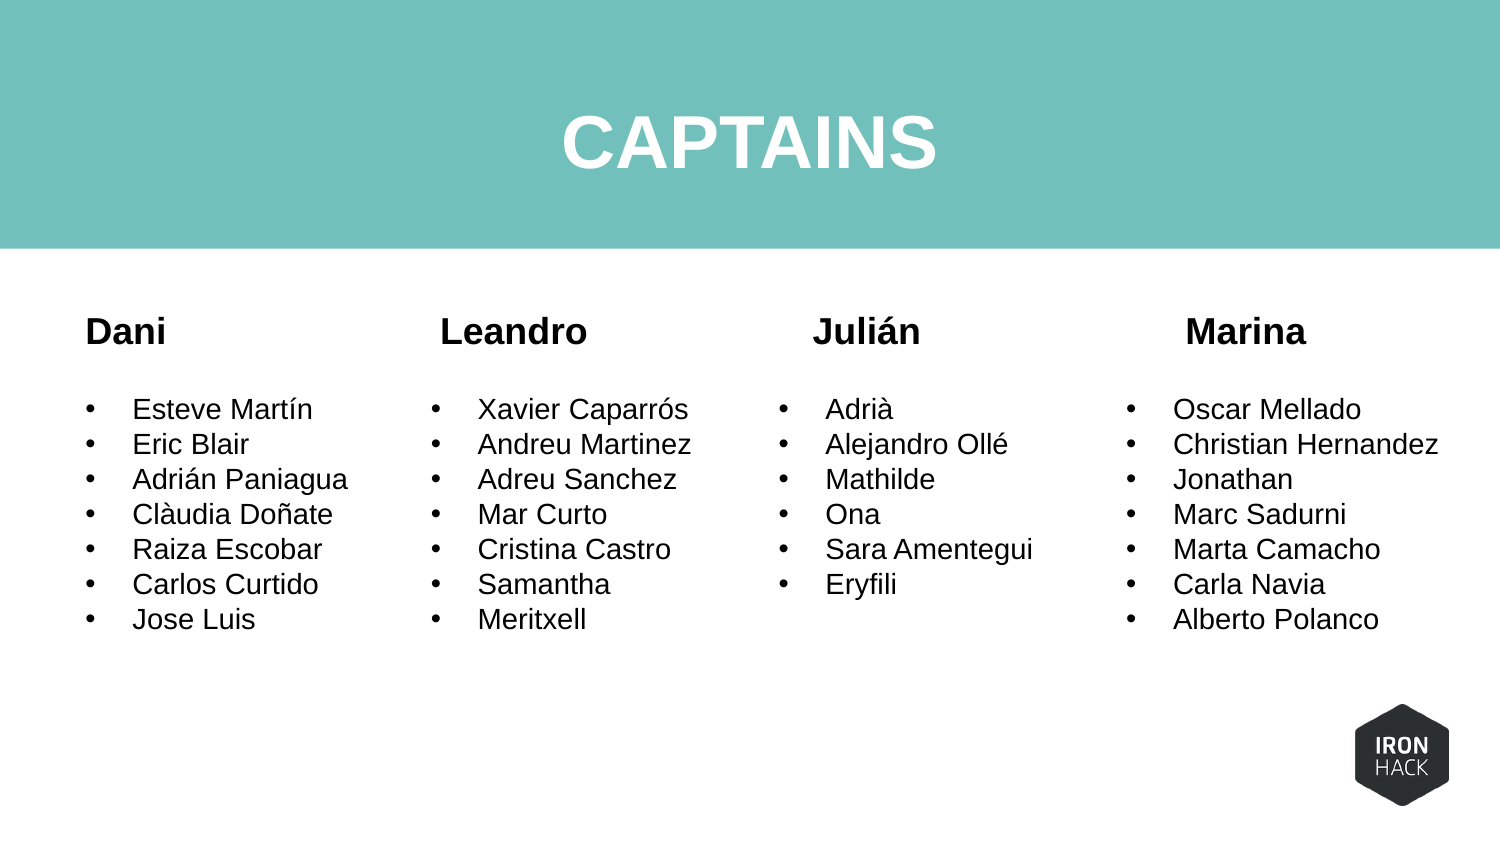

# CAPTAINS
Dani
Leandro
Julián
Marina
Esteve Martín
Eric Blair
Adrián Paniagua
Clàudia Doñate
Raiza Escobar
Carlos Curtido
Jose Luis
Xavier Caparrós
Andreu Martinez
Adreu Sanchez
Mar Curto
Cristina Castro
Samantha
Meritxell

Adrià
Alejandro Ollé
Mathilde
Ona
Sara Amentegui
Eryfili

Oscar Mellado
Christian Hernandez
Jonathan
Marc Sadurni
Marta Camacho
Carla Navia
Alberto Polanco